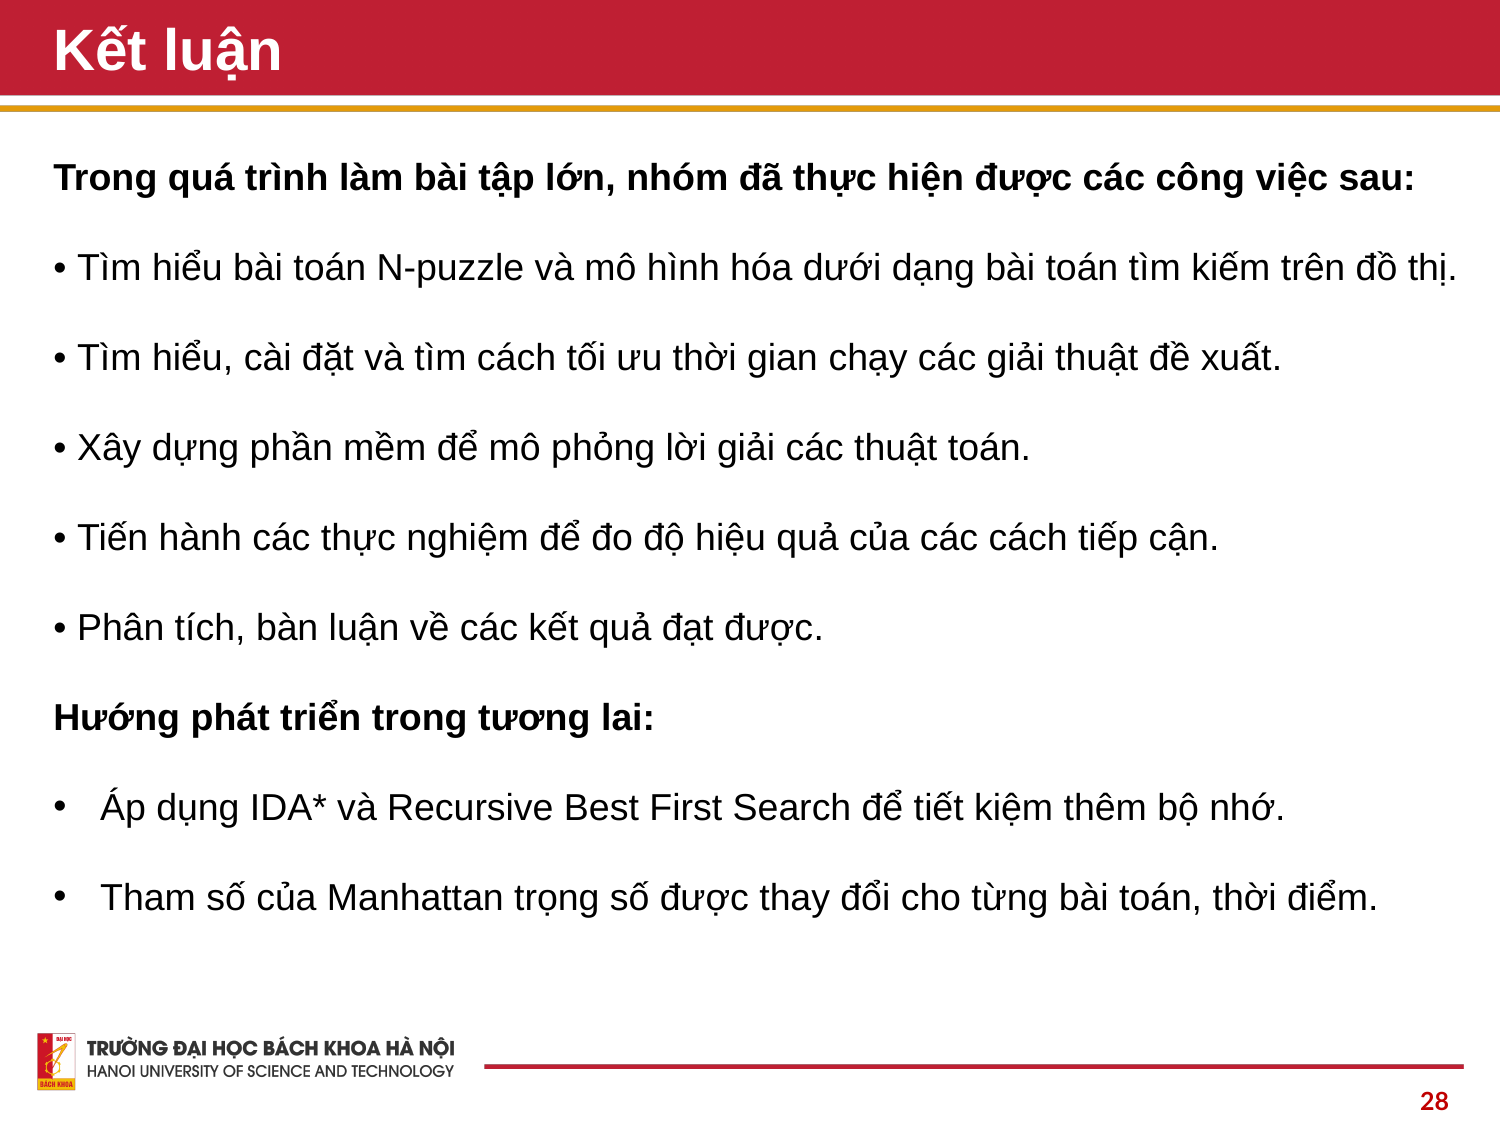

# Kết luận
Trong quá trình làm bài tập lớn, nhóm đã thực hiện được các công việc sau:

• Tìm hiểu bài toán N-puzzle và mô hình hóa dưới dạng bài toán tìm kiếm trên đồ thị.

• Tìm hiểu, cài đặt và tìm cách tối ưu thời gian chạy các giải thuật đề xuất.

• Xây dựng phần mềm để mô phỏng lời giải các thuật toán.

• Tiến hành các thực nghiệm để đo độ hiệu quả của các cách tiếp cận.

• Phân tích, bàn luận về các kết quả đạt được.

Hướng phát triển trong tương lai:

Áp dụng IDA* và Recursive Best First Search để tiết kiệm thêm bộ nhớ.

Tham số của Manhattan trọng số được thay đổi cho từng bài toán, thời điểm.
28